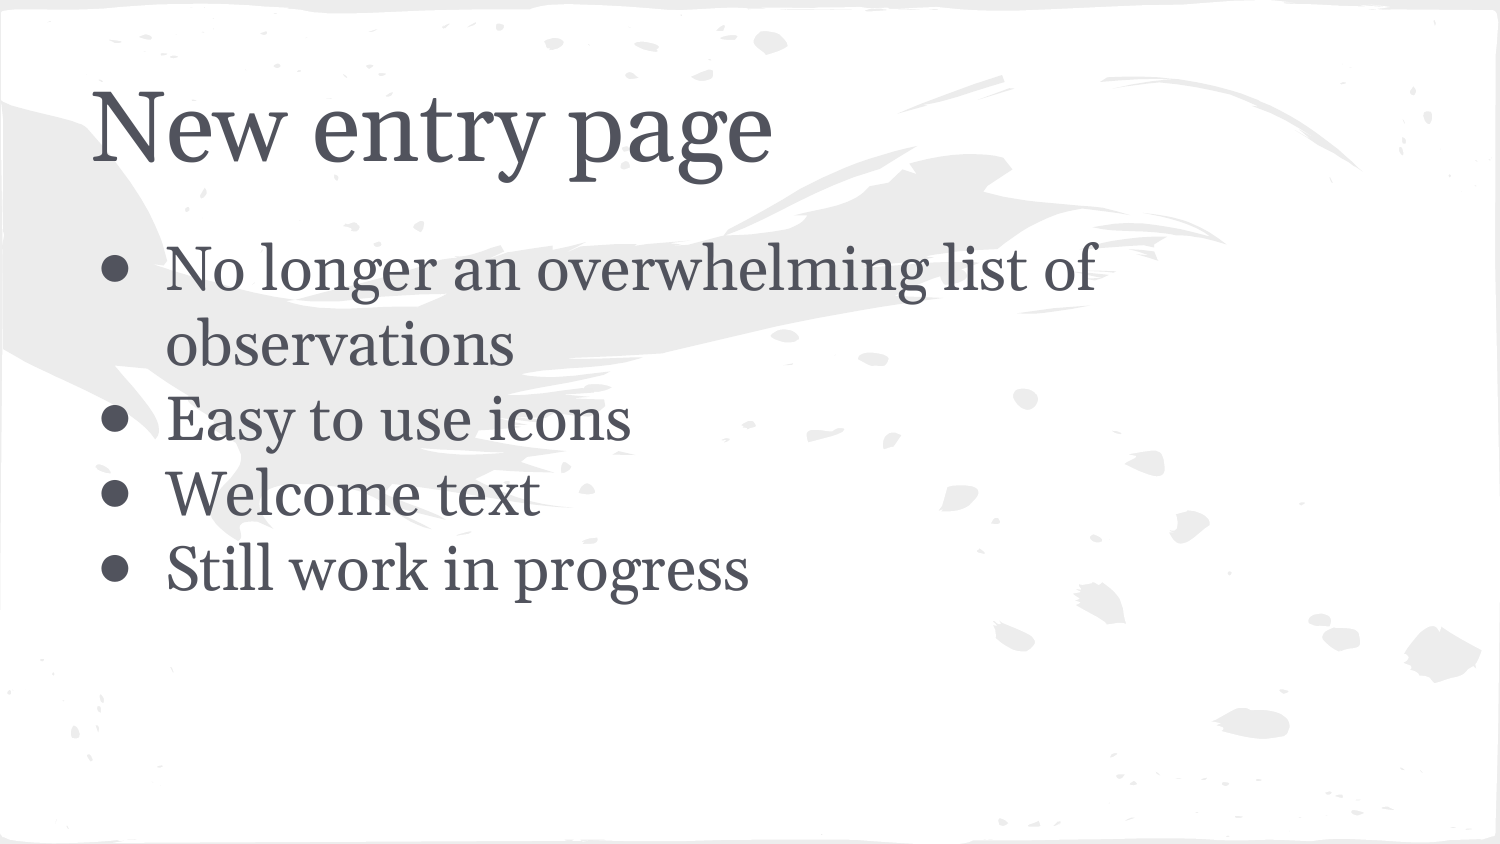

# New entry page
No longer an overwhelming list of observations
Easy to use icons
Welcome text
Still work in progress